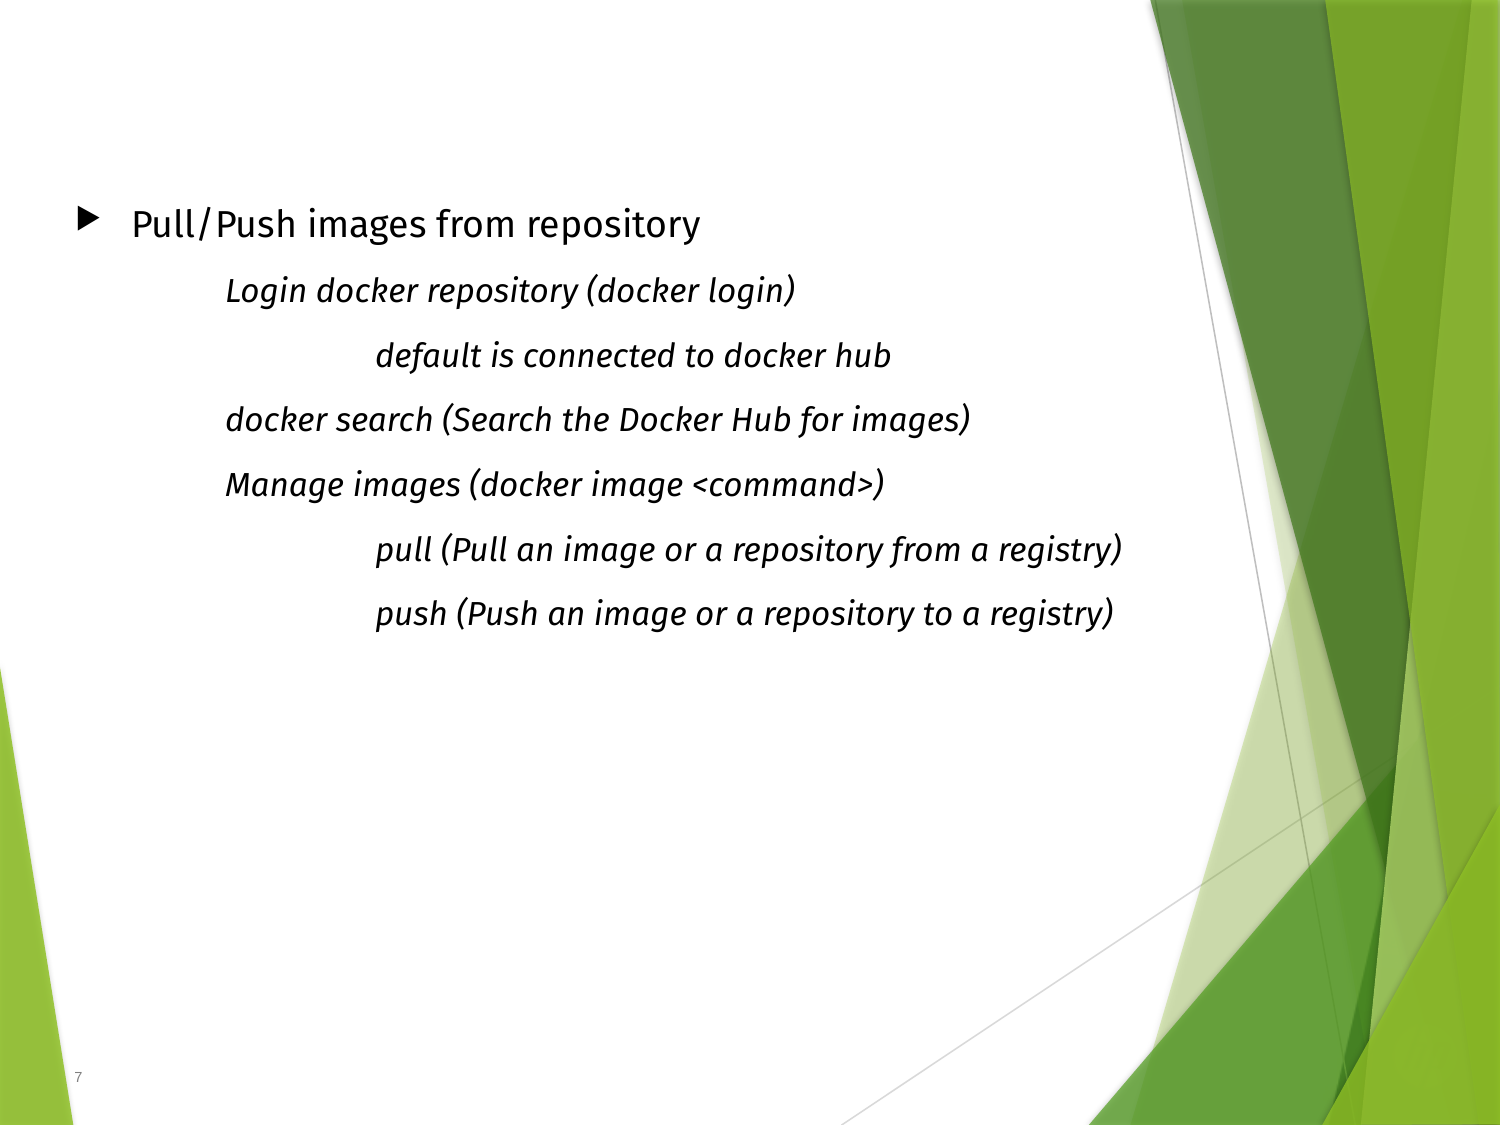

# Docker usage (repository)
Pull/Push images from repository
	Login docker repository (docker login)
		default is connected to docker hub
	docker search (Search the Docker Hub for images)
	Manage images (docker image <command>)
		pull (Pull an image or a repository from a registry)
		push (Push an image or a repository to a registry)